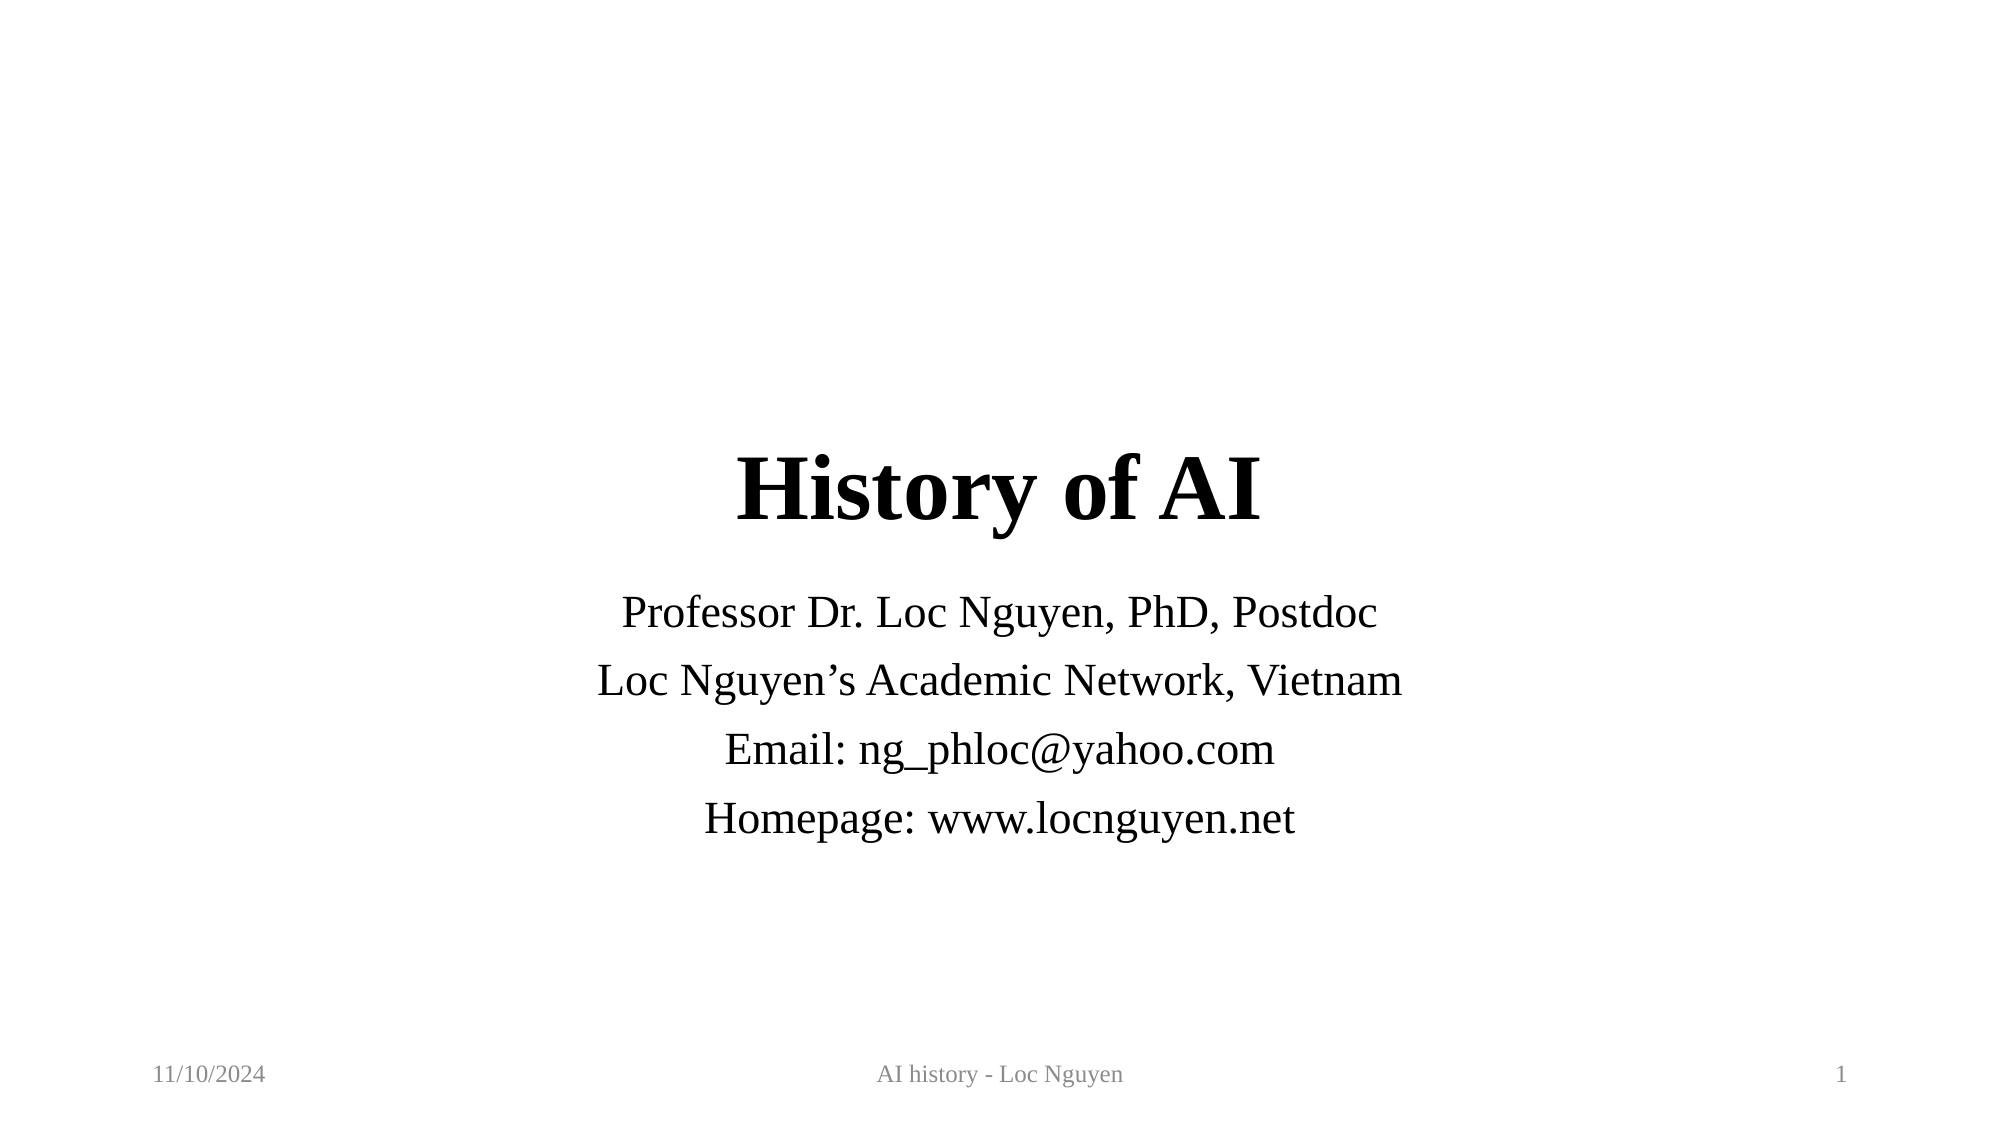

# History of AI
Professor Dr. Loc Nguyen, PhD, Postdoc
Loc Nguyen’s Academic Network, Vietnam
Email: ng_phloc@yahoo.com
Homepage: www.locnguyen.net

11/10/2024
AI history - Loc Nguyen
1